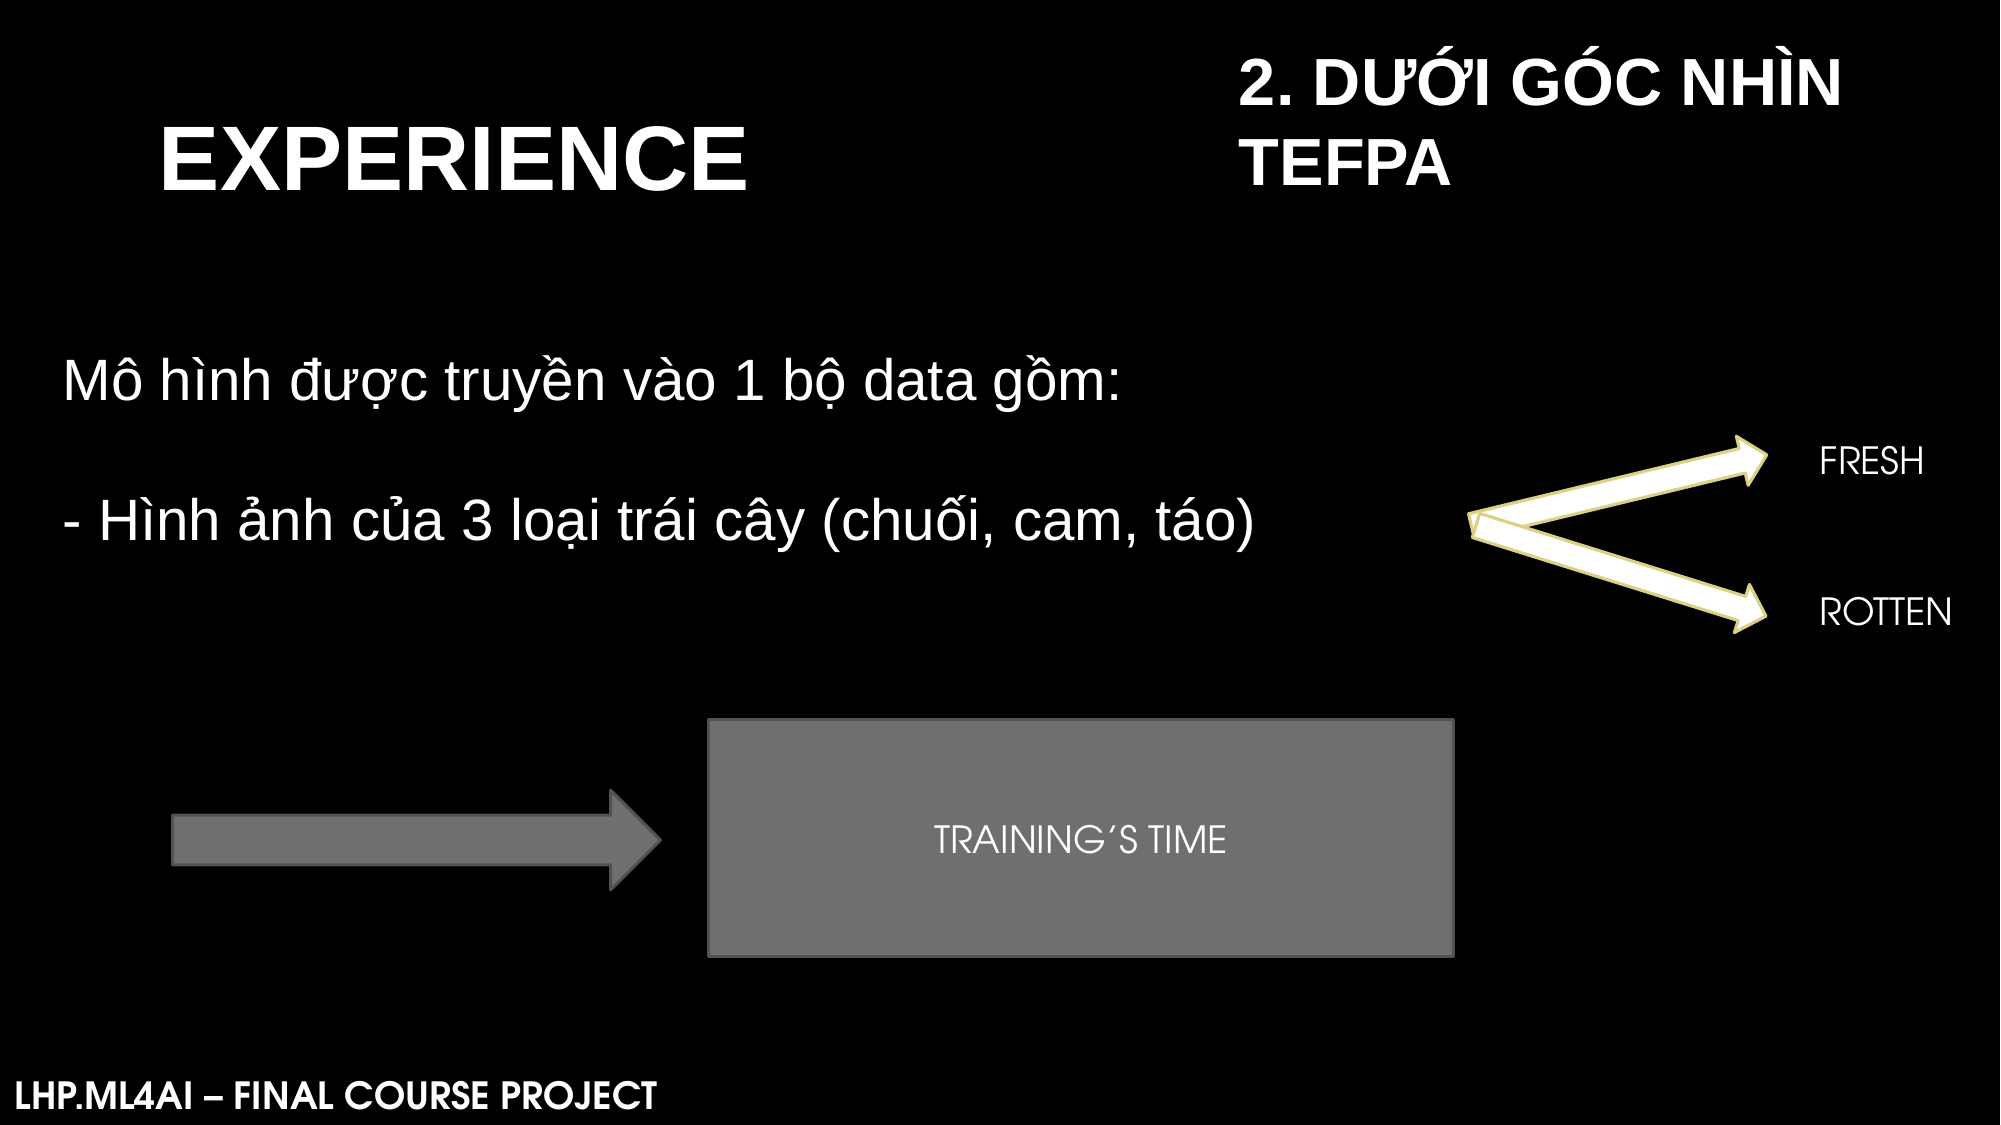

# 2. DƯỚI GÓC NHÌN TEFPA
EXPERIENCE
Mô hình được truyền vào 1 bộ data gồm:

- Hình ảnh của 3 loại trái cây (chuối, cam, táo)
FRESH

ROTTEN
TRAINING’S TIME

LHP.ML4AI – FINAL COURSE PROJECT